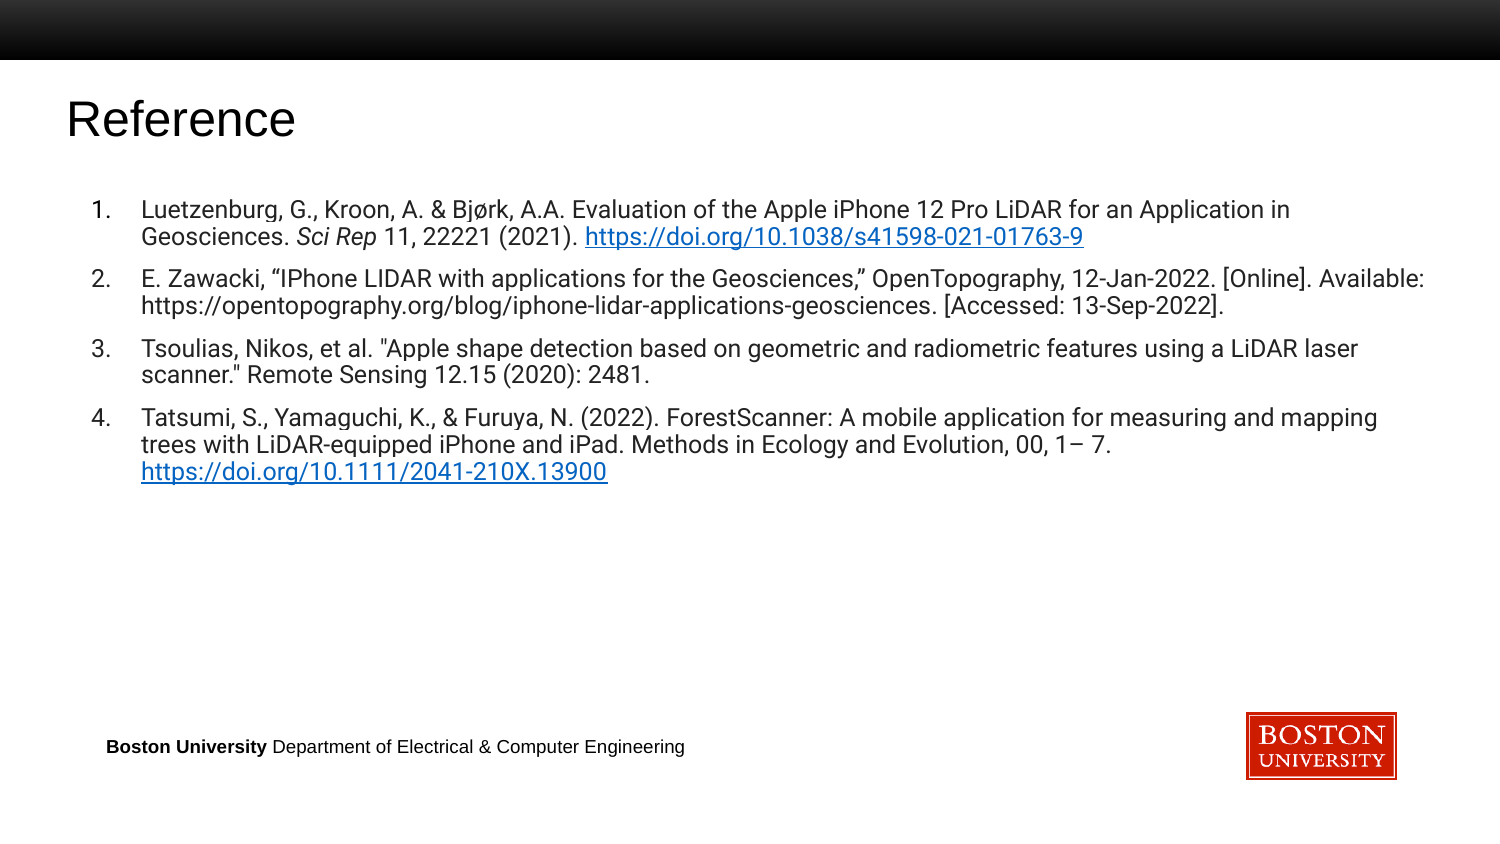

# Reference
Luetzenburg, G., Kroon, A. & Bjørk, A.A. Evaluation of the Apple iPhone 12 Pro LiDAR for an Application in Geosciences. Sci Rep 11, 22221 (2021). https://doi.org/10.1038/s41598-021-01763-9
E. Zawacki, “IPhone LIDAR with applications for the Geosciences,” OpenTopography, 12-Jan-2022. [Online]. Available: https://opentopography.org/blog/iphone-lidar-applications-geosciences. [Accessed: 13-Sep-2022].
Tsoulias, Nikos, et al. "Apple shape detection based on geometric and radiometric features using a LiDAR laser scanner." Remote Sensing 12.15 (2020): 2481.
Tatsumi, S., Yamaguchi, K., & Furuya, N. (2022). ForestScanner: A mobile application for measuring and mapping trees with LiDAR-equipped iPhone and iPad. Methods in Ecology and Evolution, 00, 1– 7. https://doi.org/10.1111/2041-210X.13900